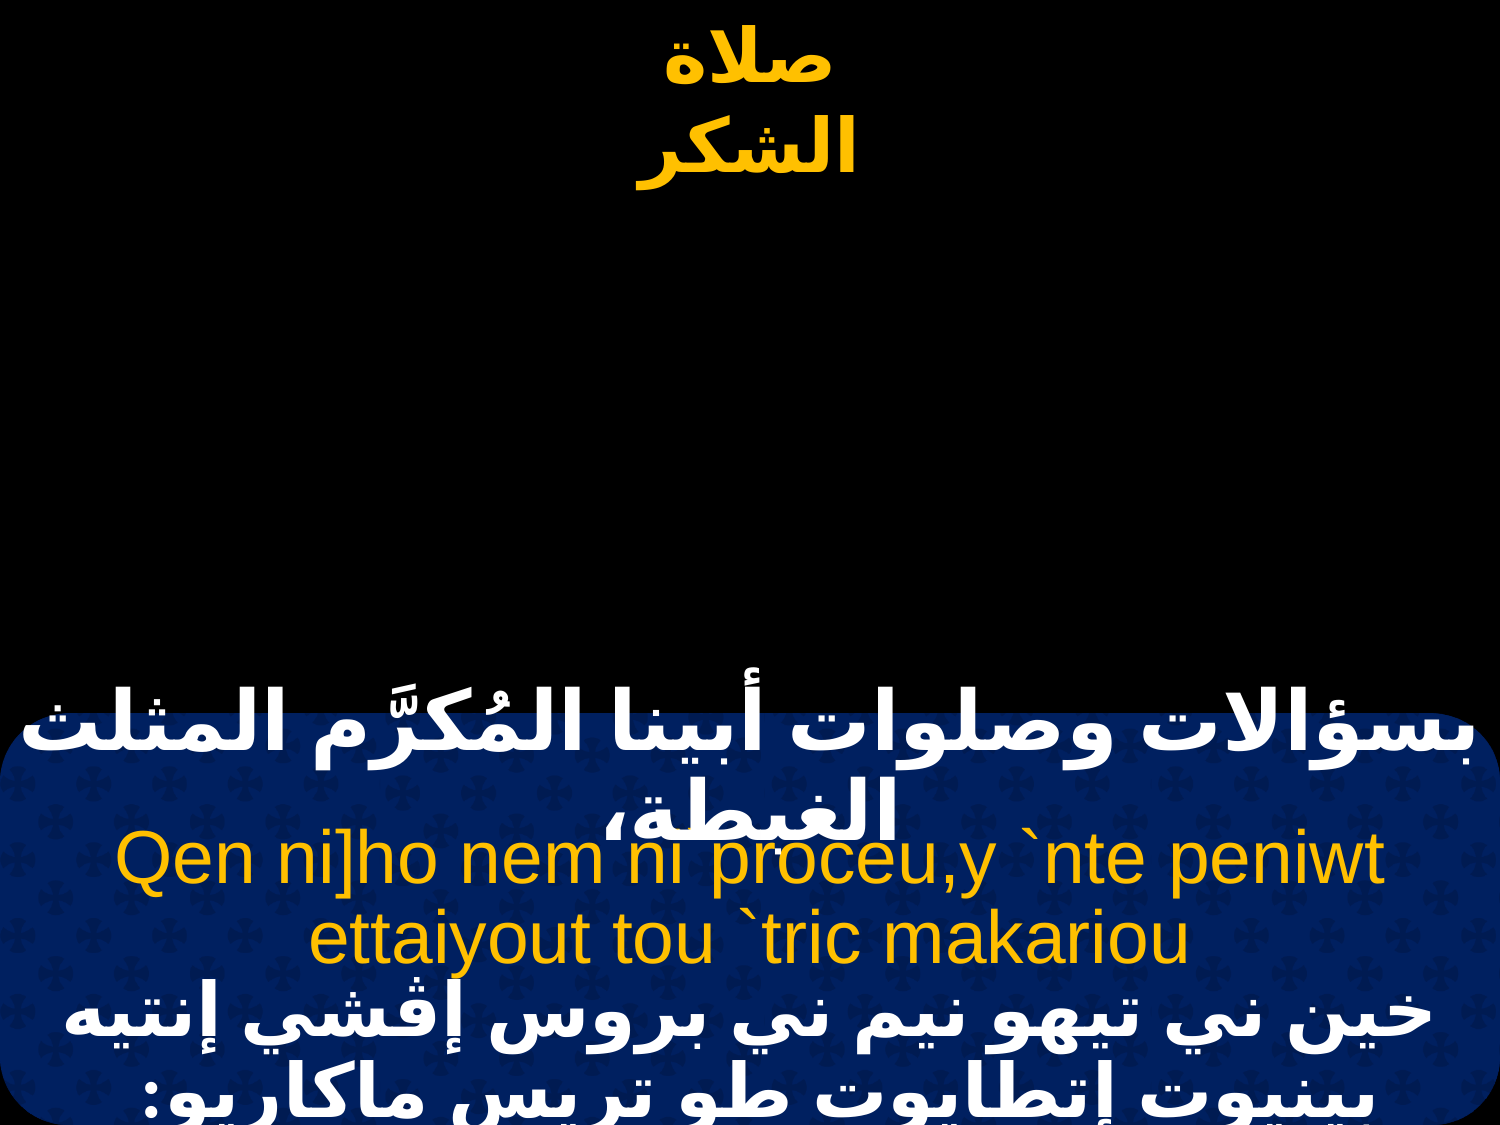

بسؤالات وصلوات أبينا المُكرَّم المثلث الغبطة،
Qen ni]ho nem ni`proceu,y `nte peniwt ettaiyout tou `tric makariou
خين ني تيهو نيم ني بروس إڤشي إنتيه بينيوت إتطايوت طو تريس ماكاريو: